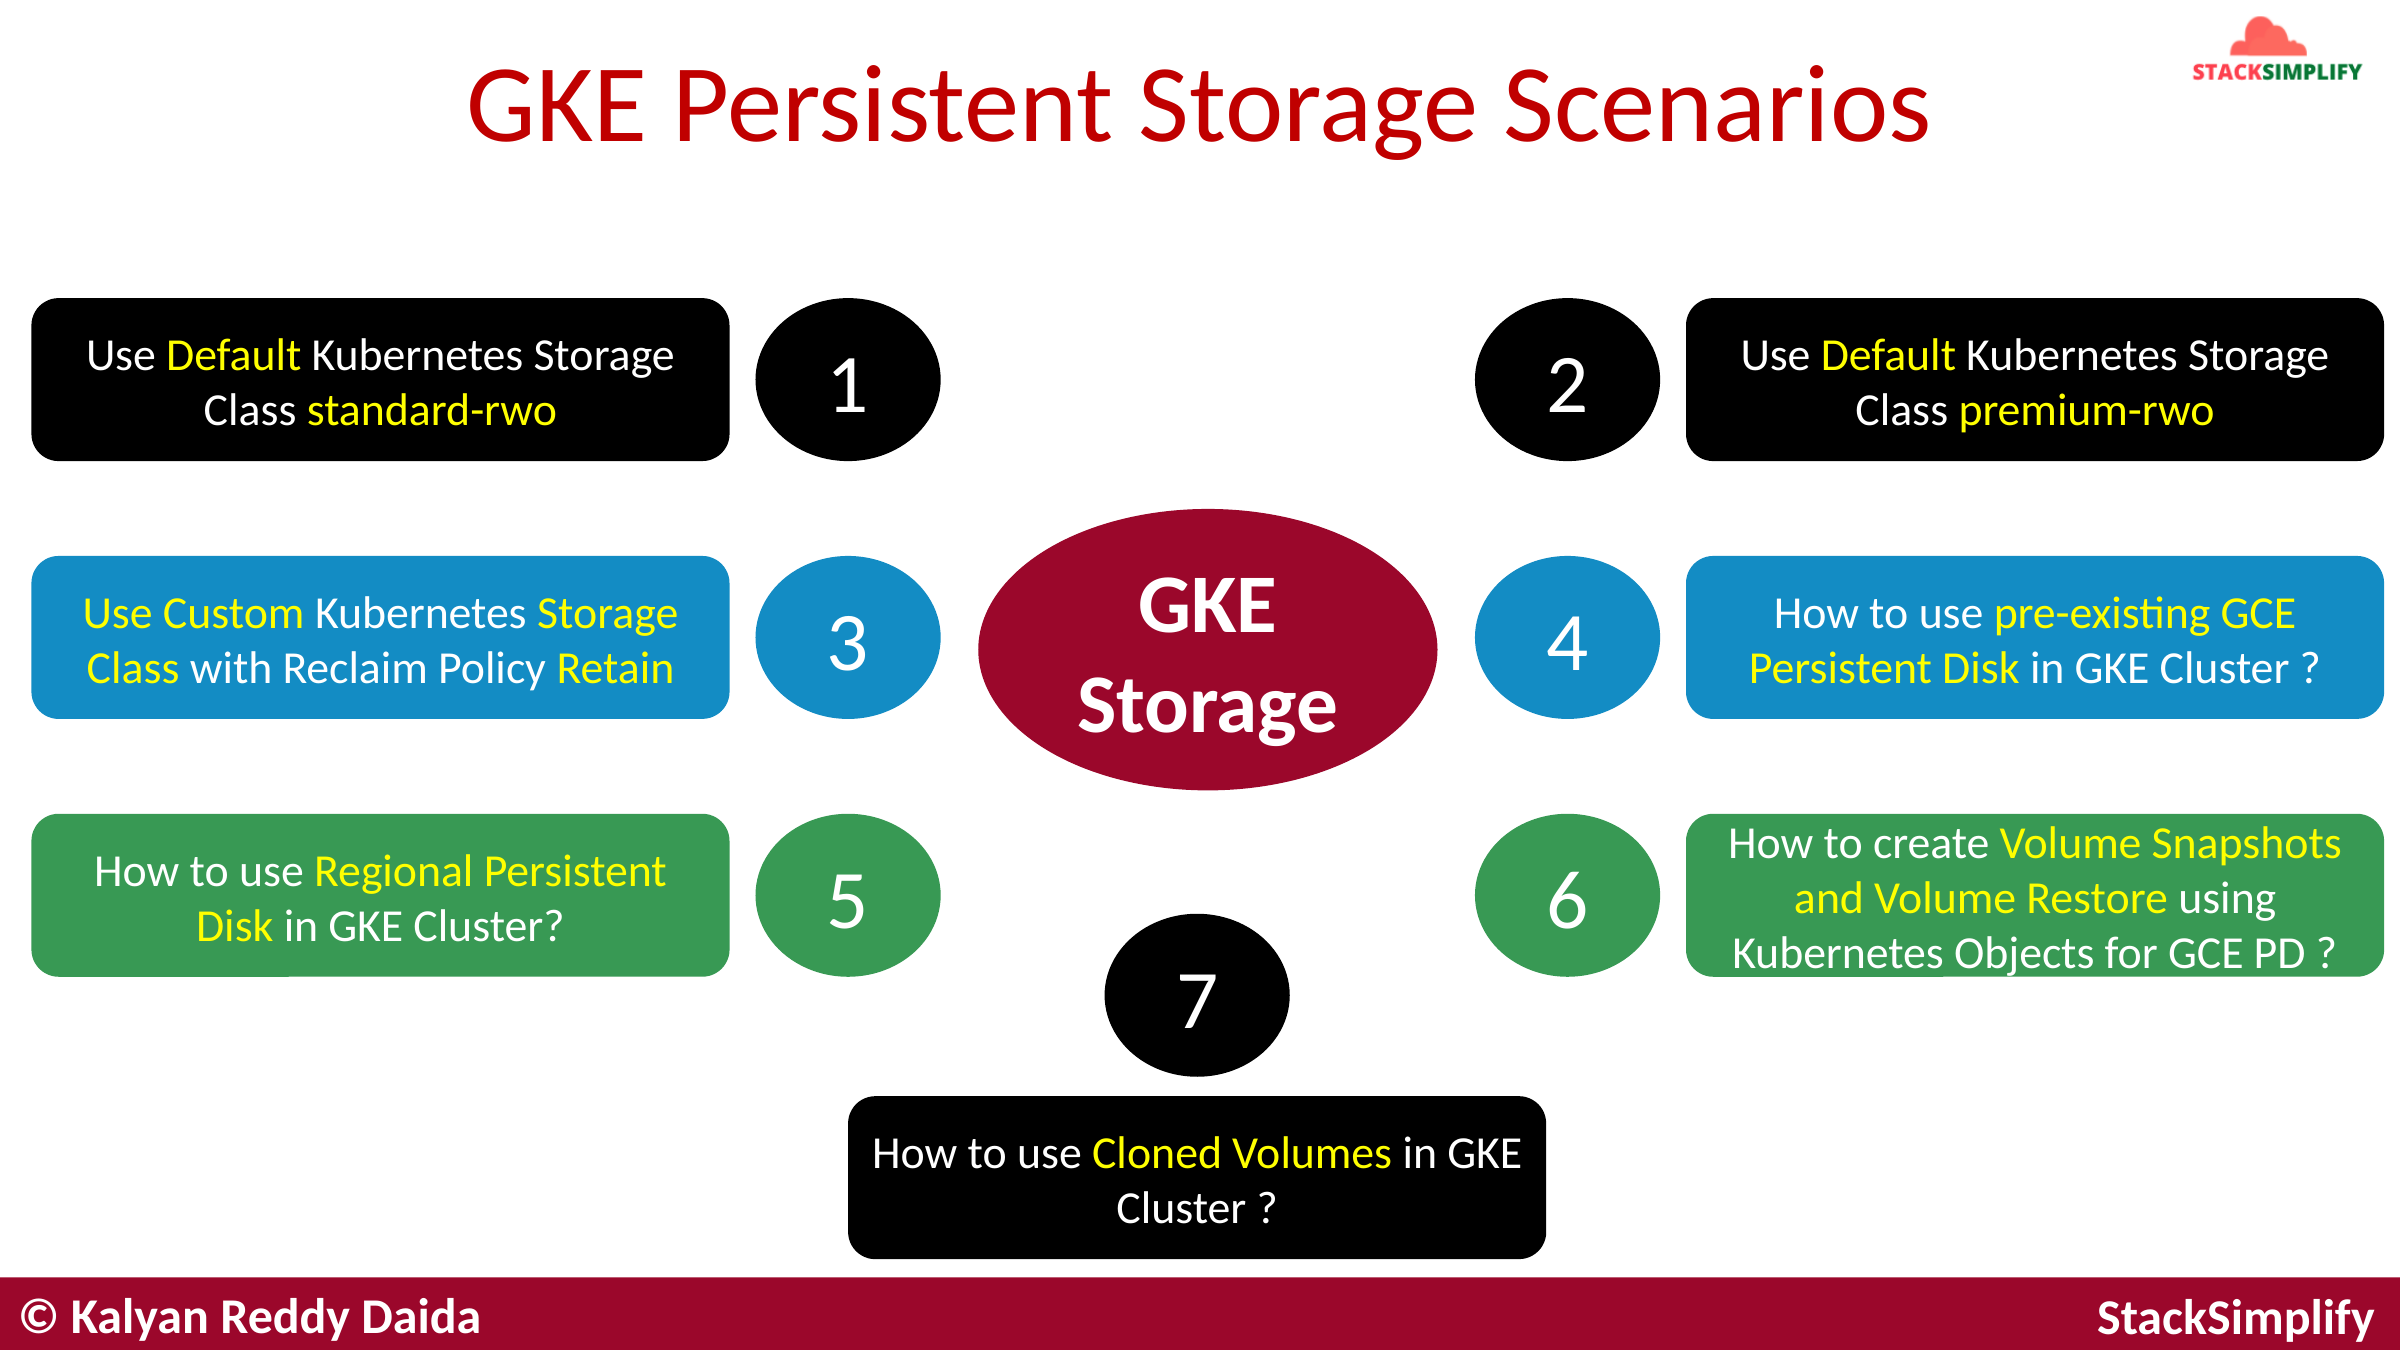

# GKE Persistent Storage Scenarios
Use Default Kubernetes Storage Class standard-rwo
1
2
Use Default Kubernetes Storage Class premium-rwo
GKE
Storage
Use Custom Kubernetes Storage Class with Reclaim Policy Retain
3
4
How to use pre-existing GCE Persistent Disk in GKE Cluster ?
How to use Regional Persistent Disk in GKE Cluster?
5
6
How to create Volume Snapshots and Volume Restore using Kubernetes Objects for GCE PD ?
7
How to use Cloned Volumes in GKE Cluster ?
© Kalyan Reddy Daida